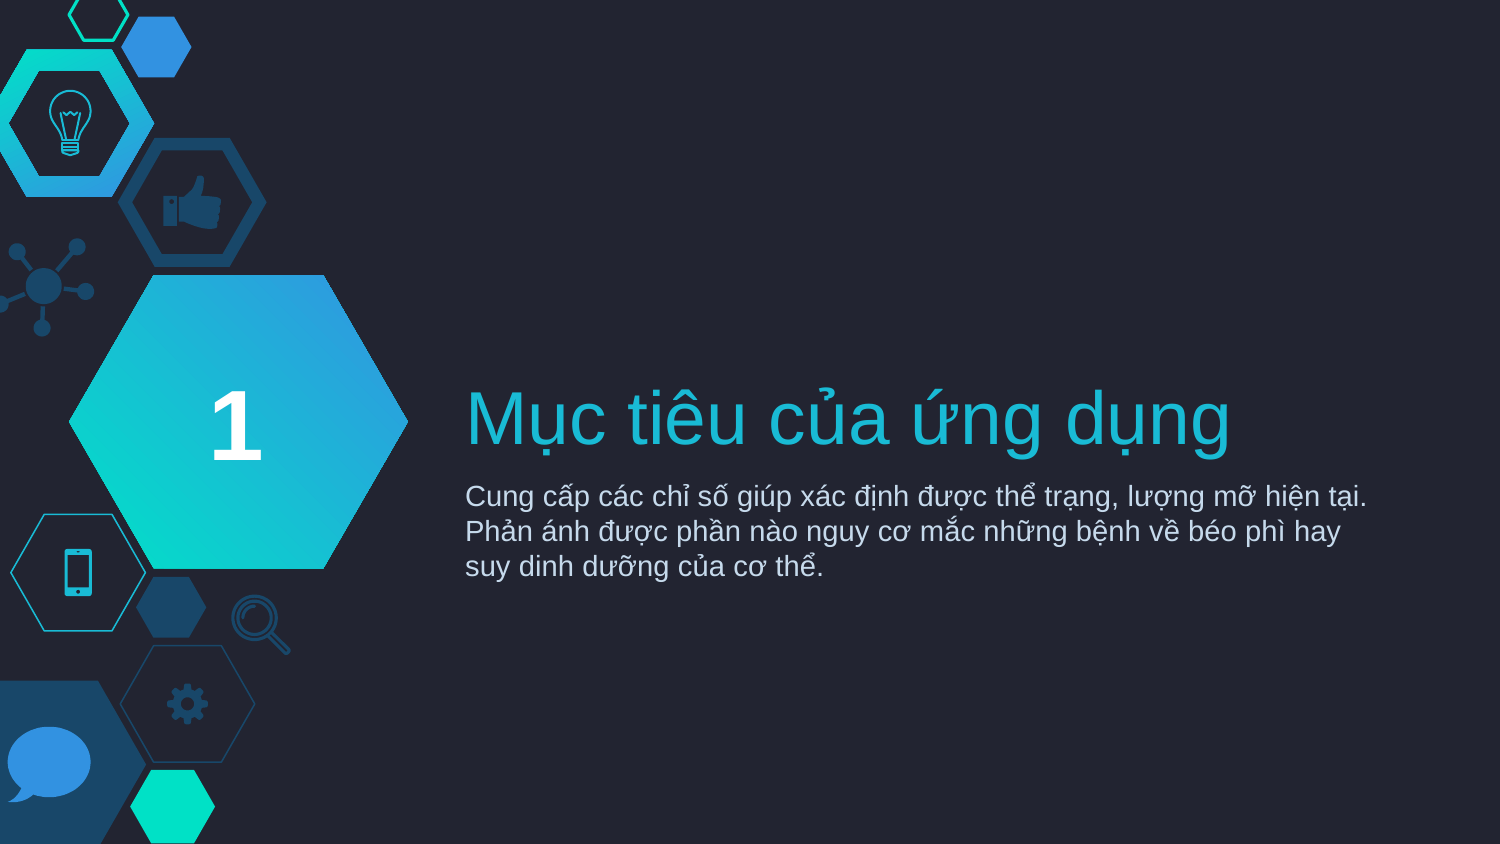

1
# Mục tiêu của ứng dụng
Cung cấp các chỉ số giúp xác định được thể trạng, lượng mỡ hiện tại. Phản ánh được phần nào nguy cơ mắc những bệnh về béo phì hay suy dinh dưỡng của cơ thể.